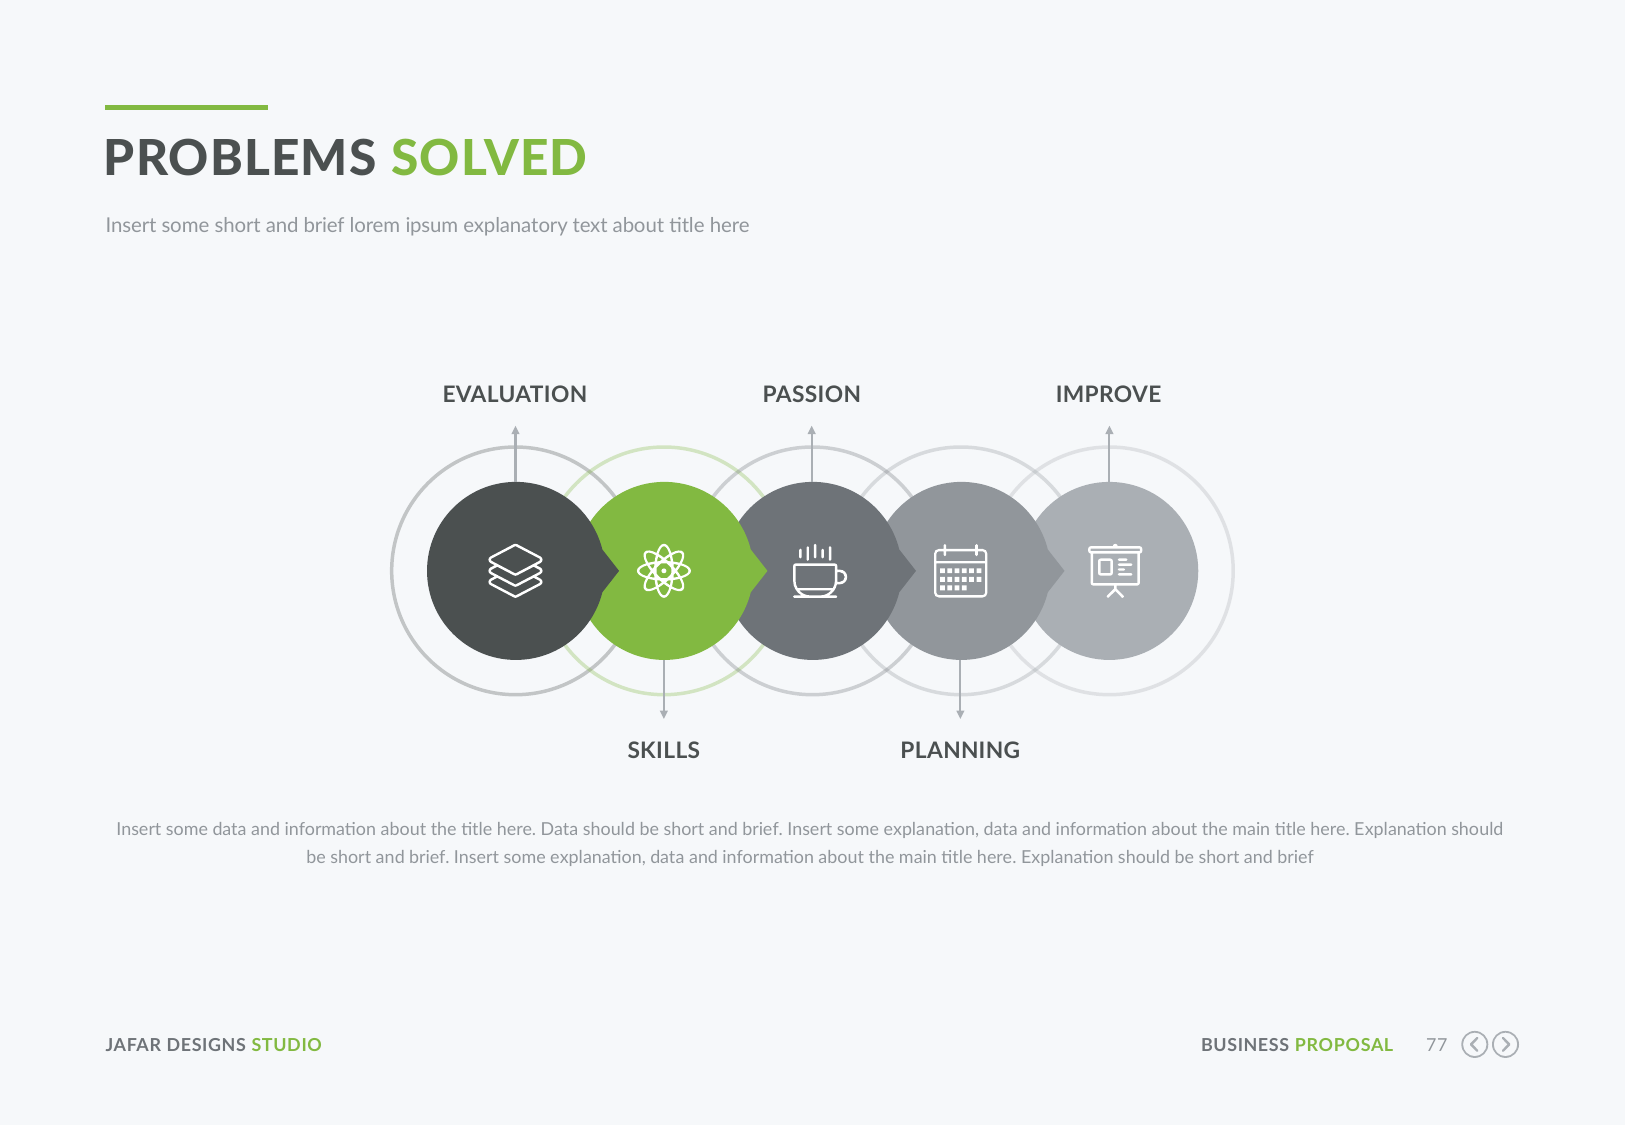

Problems solved
Insert some short and brief lorem ipsum explanatory text about title here
evaluation
passion
improve

skills
planning
Insert some data and information about the title here. Data should be short and brief. Insert some explanation, data and information about the main title here. Explanation should be short and brief. Insert some explanation, data and information about the main title here. Explanation should be short and brief